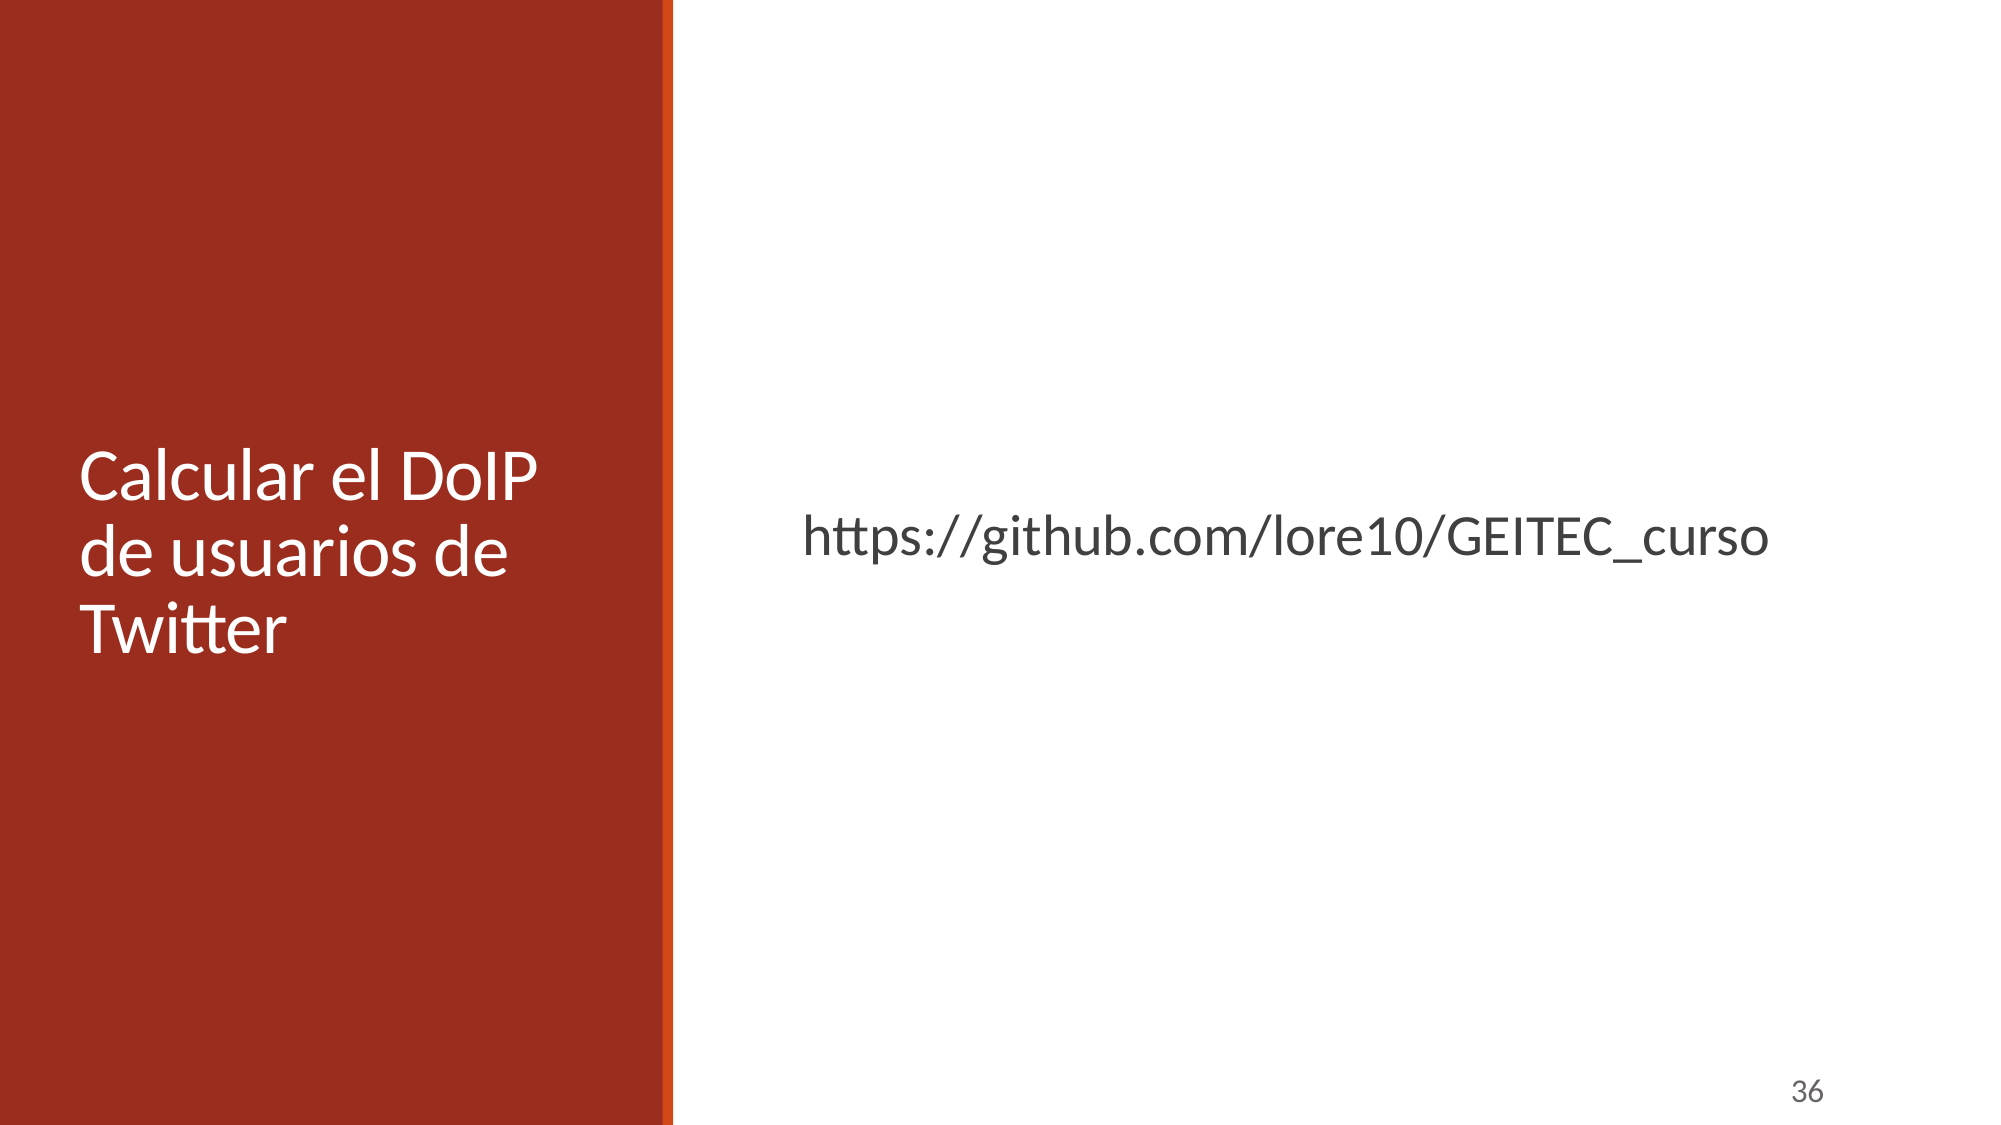

# Calcular el DoIP de usuarios de Twitter
https://github.com/lore10/GEITEC_curso
36